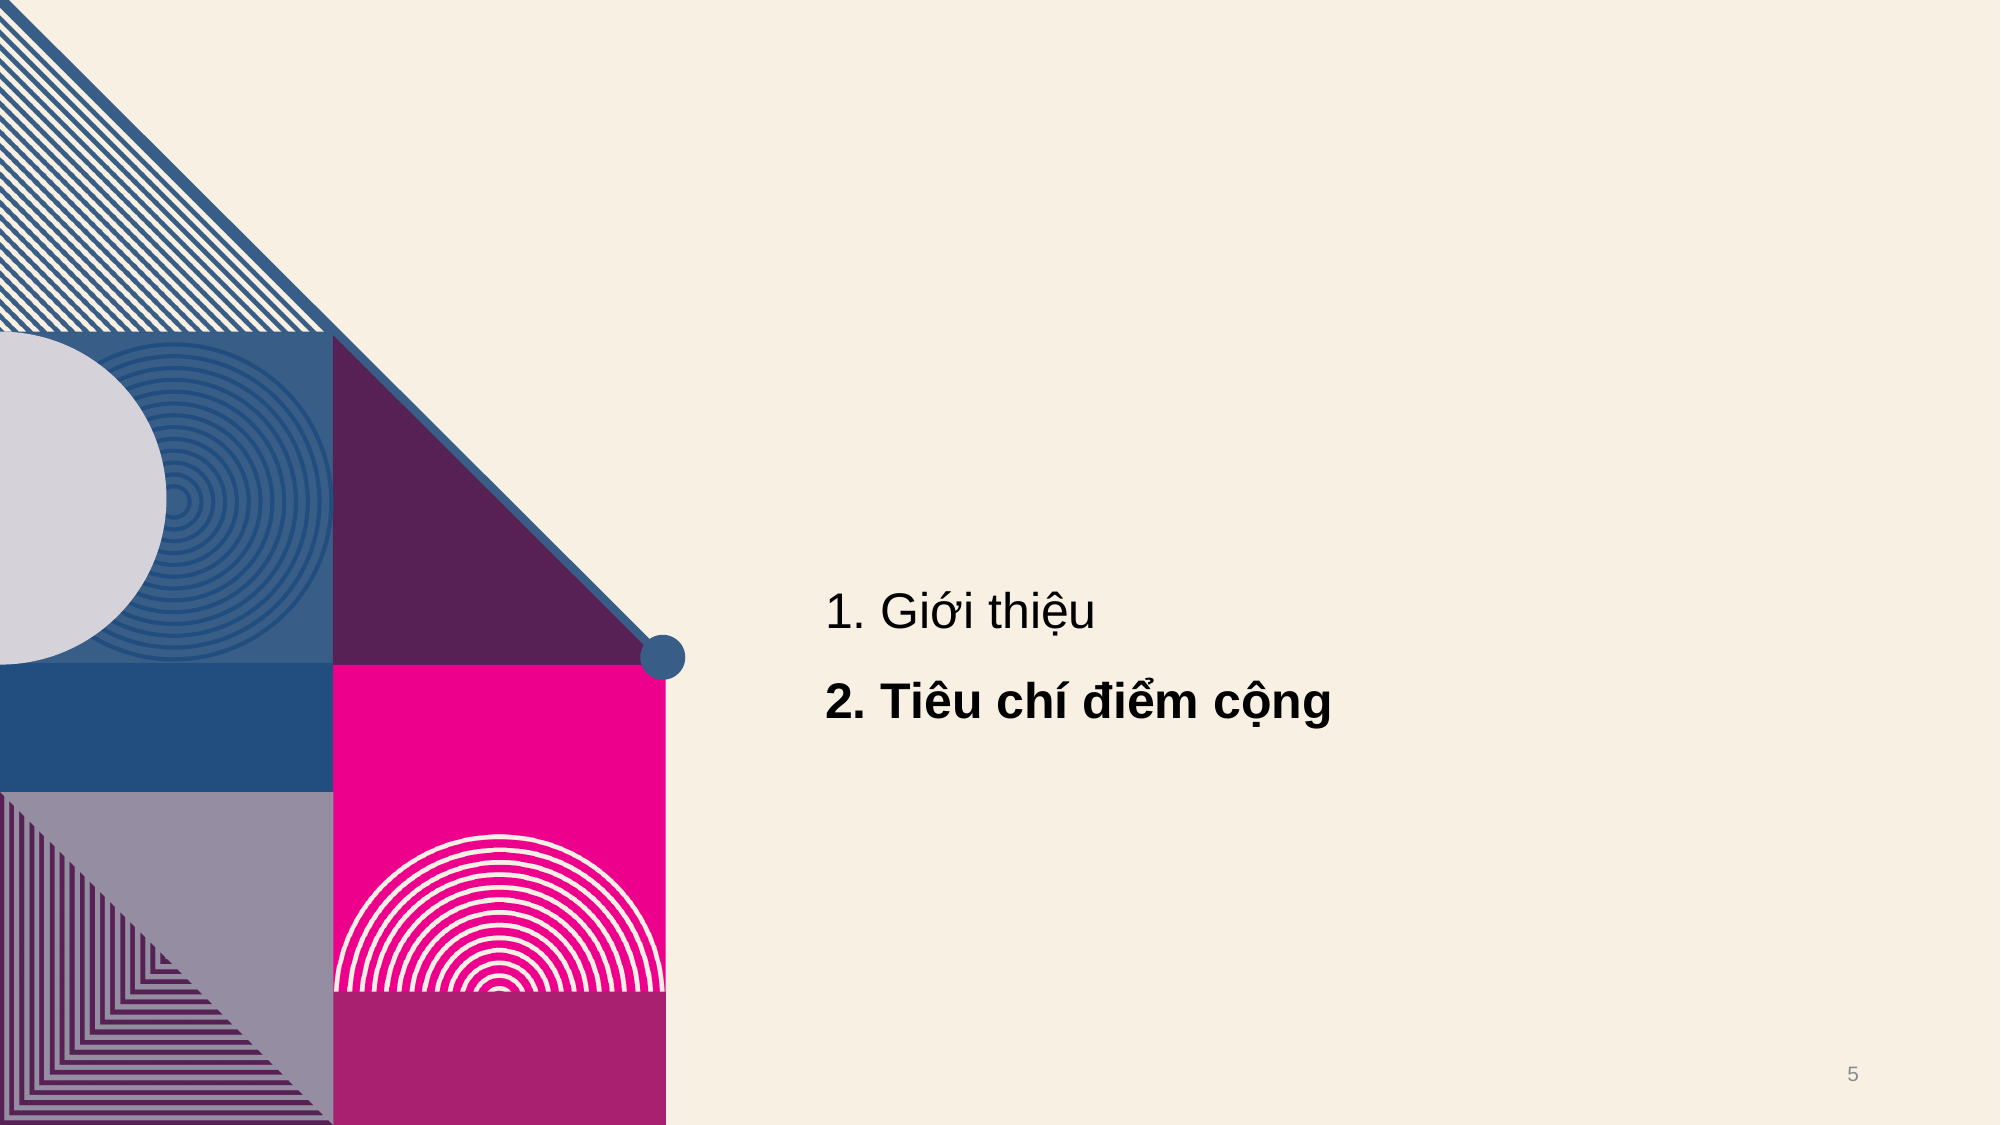

1. Giới thiệu
2. Tiêu chí điểm cộng
5